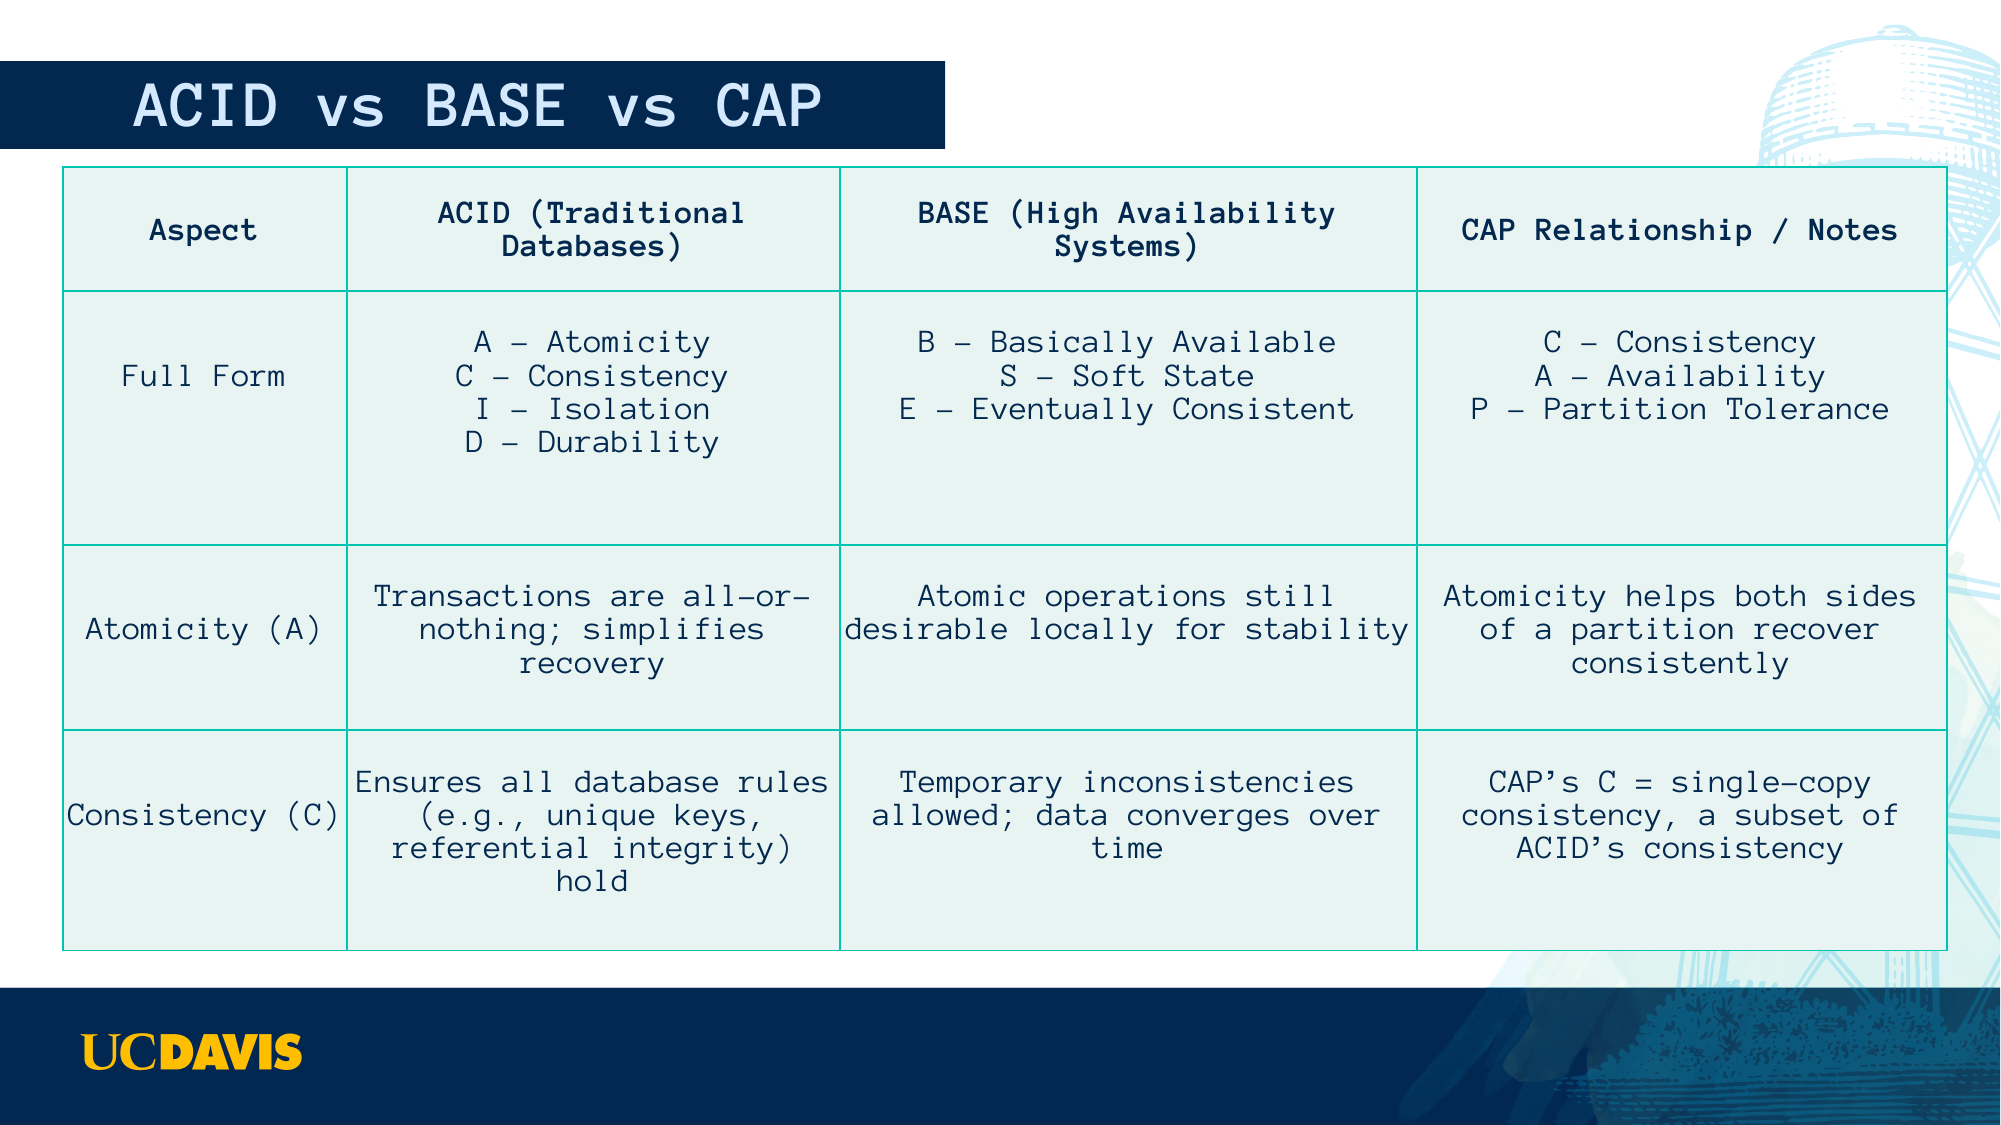

# ACID vs BASE vs CAP
| Aspect | ACID (Traditional Databases) | BASE (High Availability Systems) | CAP Relationship / Notes |
| --- | --- | --- | --- |
| Full Form | A – Atomicity C – Consistency I – Isolation D – Durability | B – Basically Available S – Soft State E – Eventually Consistent | C – Consistency A – Availability P – Partition Tolerance |
| Atomicity (A) | Transactions are all-or-nothing; simplifies recovery | Atomic operations still desirable locally for stability | Atomicity helps both sides of a partition recover consistently |
| Consistency (C) | Ensures all database rules (e.g., unique keys, referential integrity) hold | Temporary inconsistencies allowed; data converges over time | CAP’s C = single-copy consistency, a subset of ACID’s consistency |